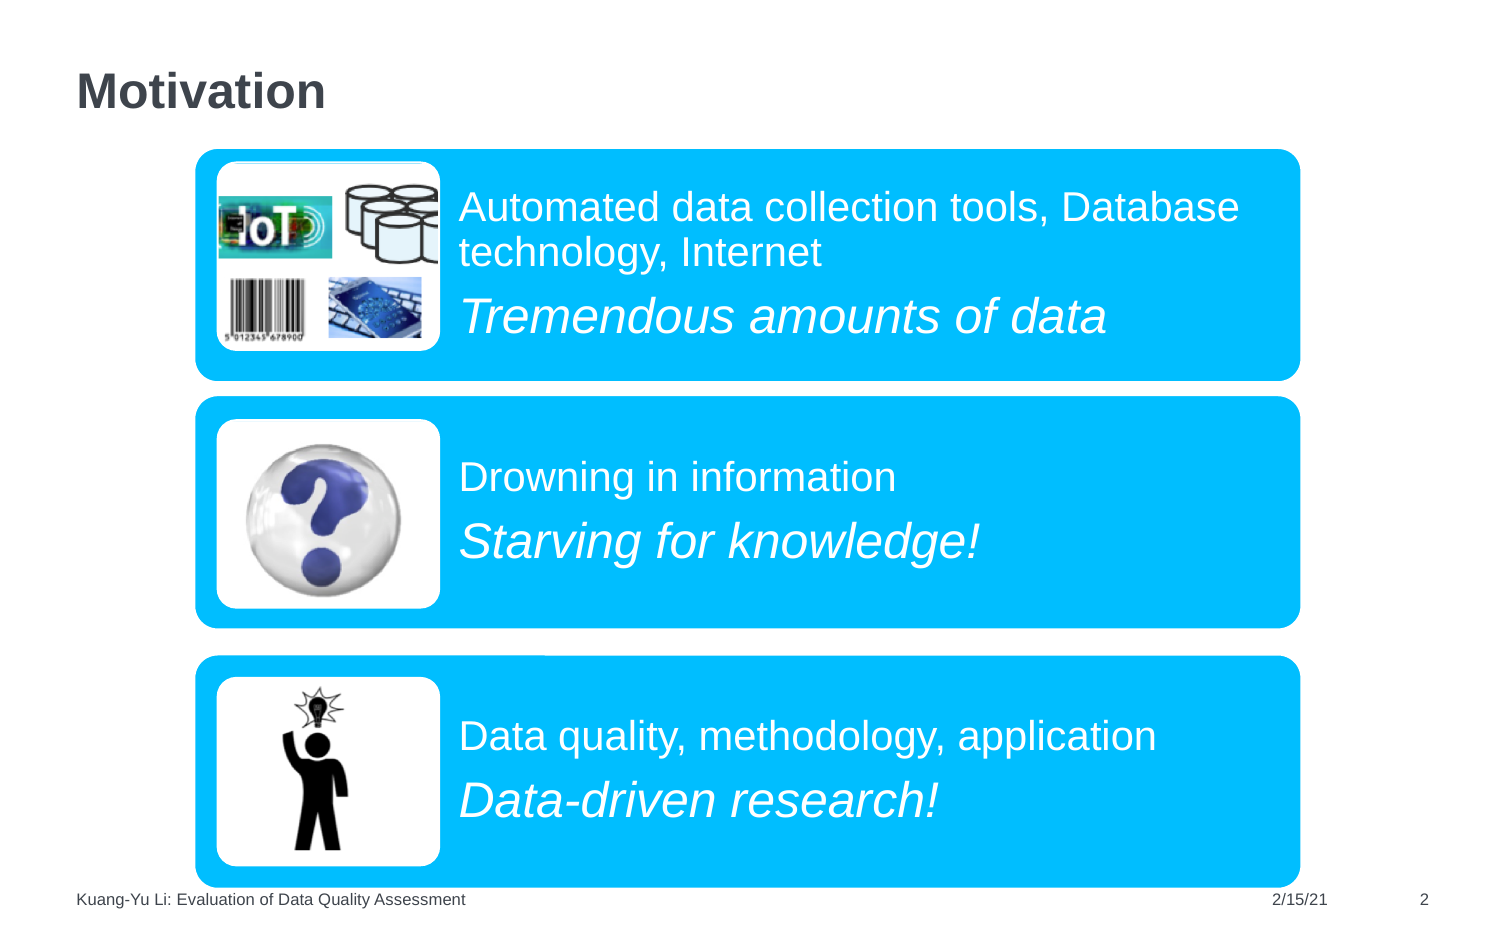

# Motivation
Automated data collection tools, Database technology, Internet
Tremendous amounts of data
Drowning in information
Starving for knowledge!
Data quality, methodology, application
Data-driven research!
Kuang-Yu Li: Evaluation of Data Quality Assessment
2/15/21
2